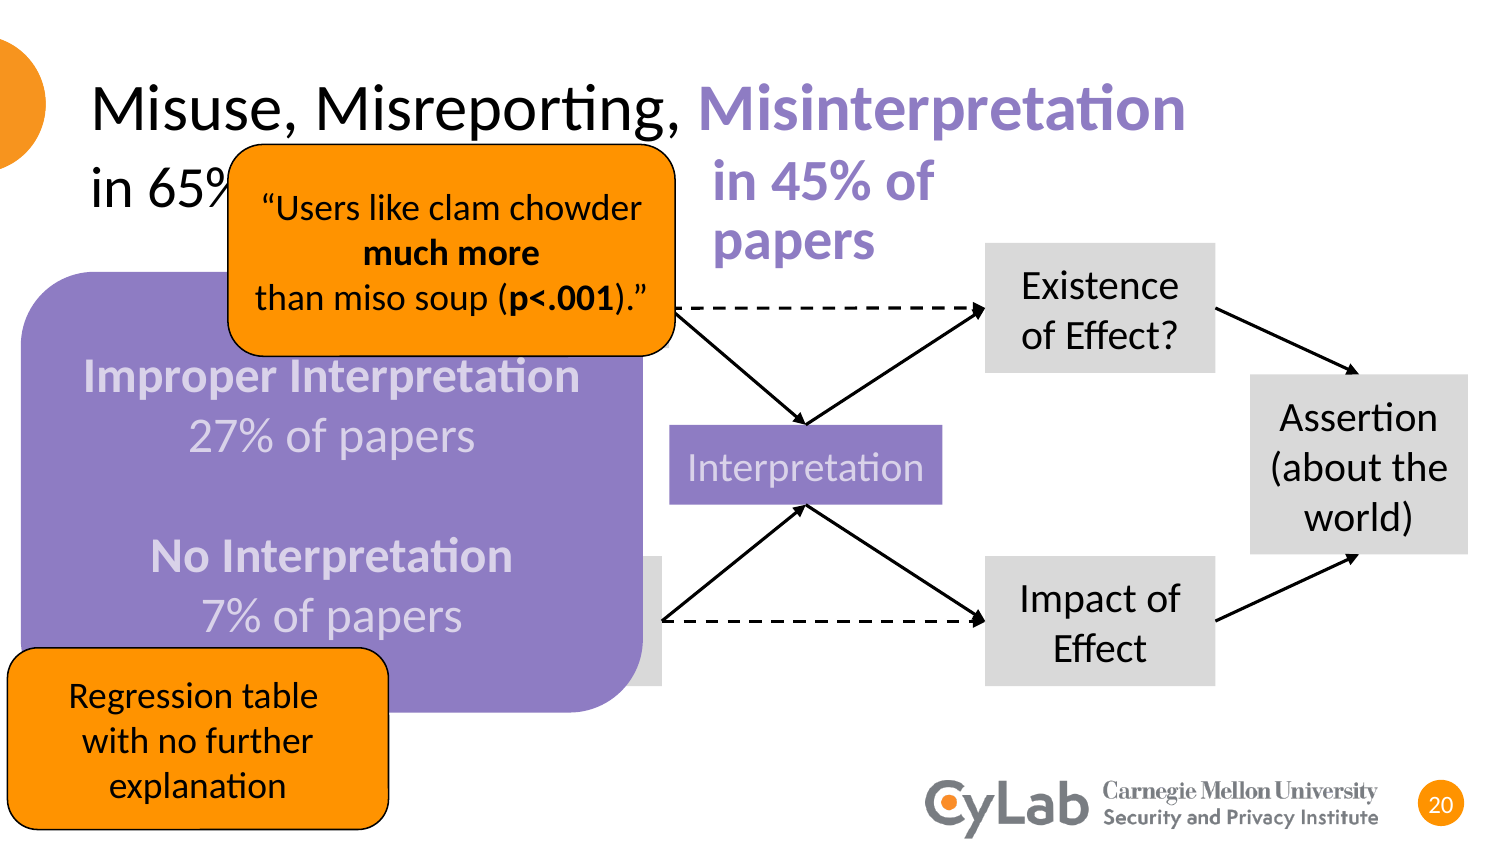

# Misuse, Misreporting, Misinterpretation
in 45% of papers
in 95%
in 65%
“Users like clam chowder much more
than miso soup (p<.001).”
Existence of Effect?
p-value

Improper Interpretation
27% of papers

No Interpretation
7% of papers

Assertion (about the world)
Statistical Test
Data
Interpretation
Effect Size
Impact of Effect
Regression table
with no further explanation